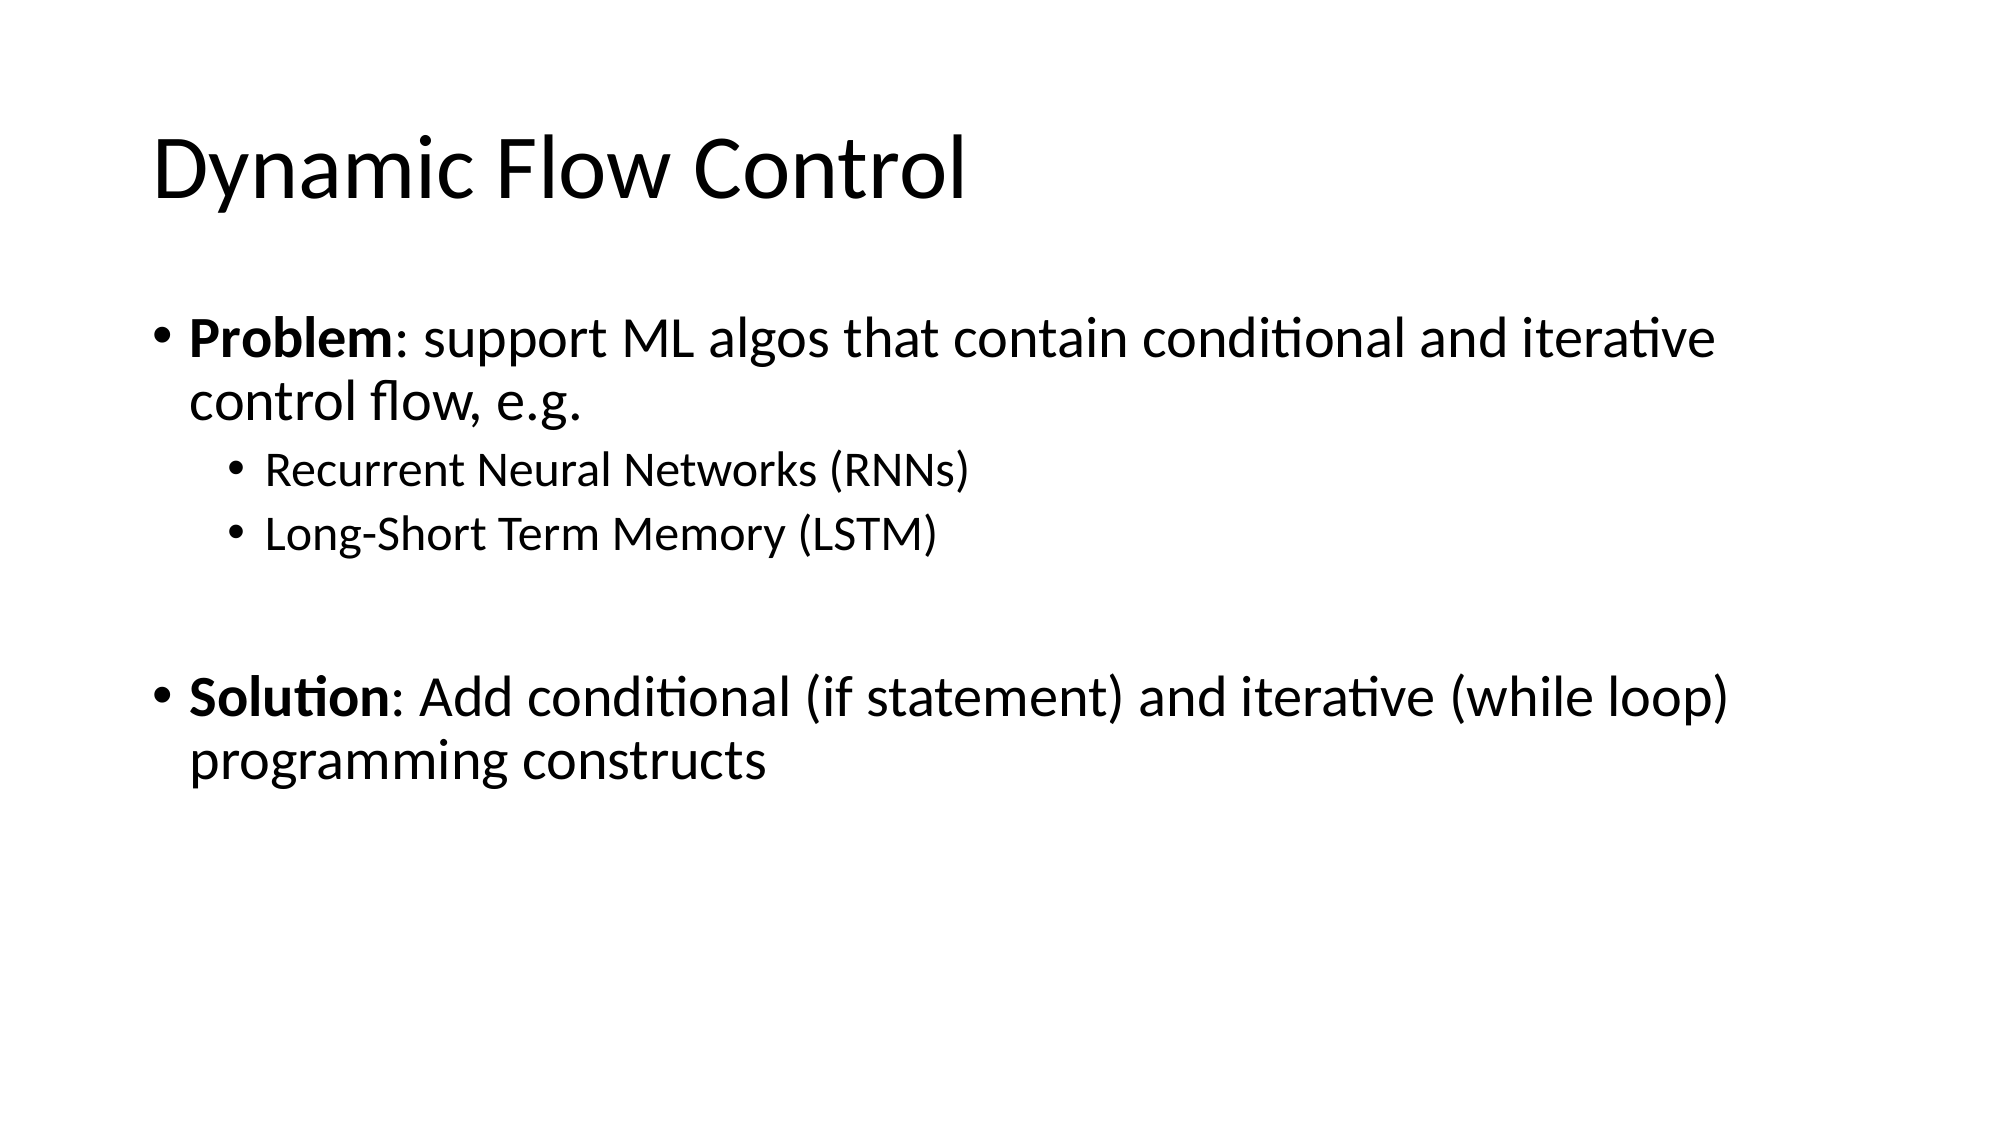

# Dynamic Flow Control
Problem: support ML algos that contain conditional and iterative control flow, e.g.
Recurrent Neural Networks (RNNs)
Long-Short Term Memory (LSTM)

Solution: Add conditional (if statement) and iterative (while loop) programming constructs